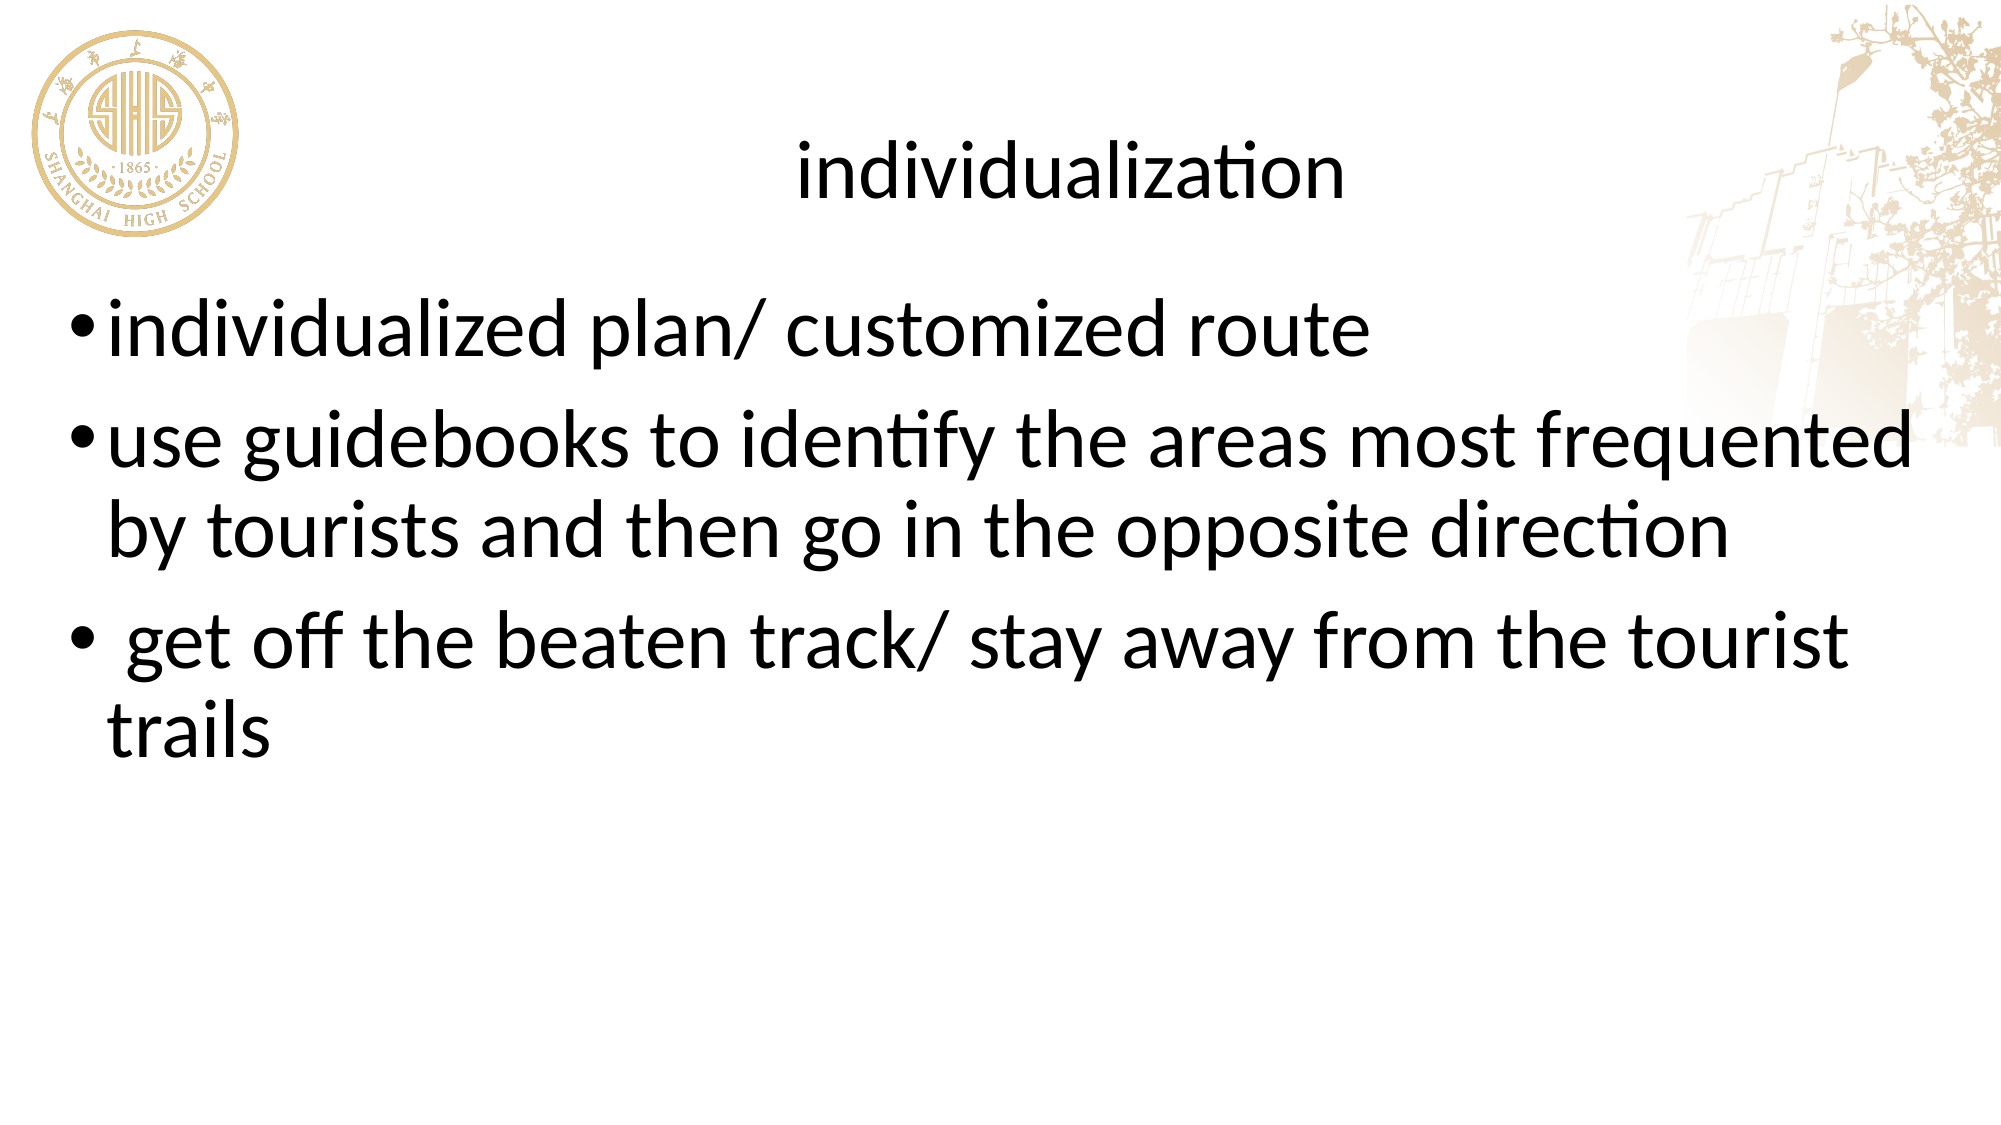

# individualization
individualized plan/ customized route
use guidebooks to identify the areas most frequented by tourists and then go in the opposite direction
 get off the beaten track/ stay away from the tourist trails